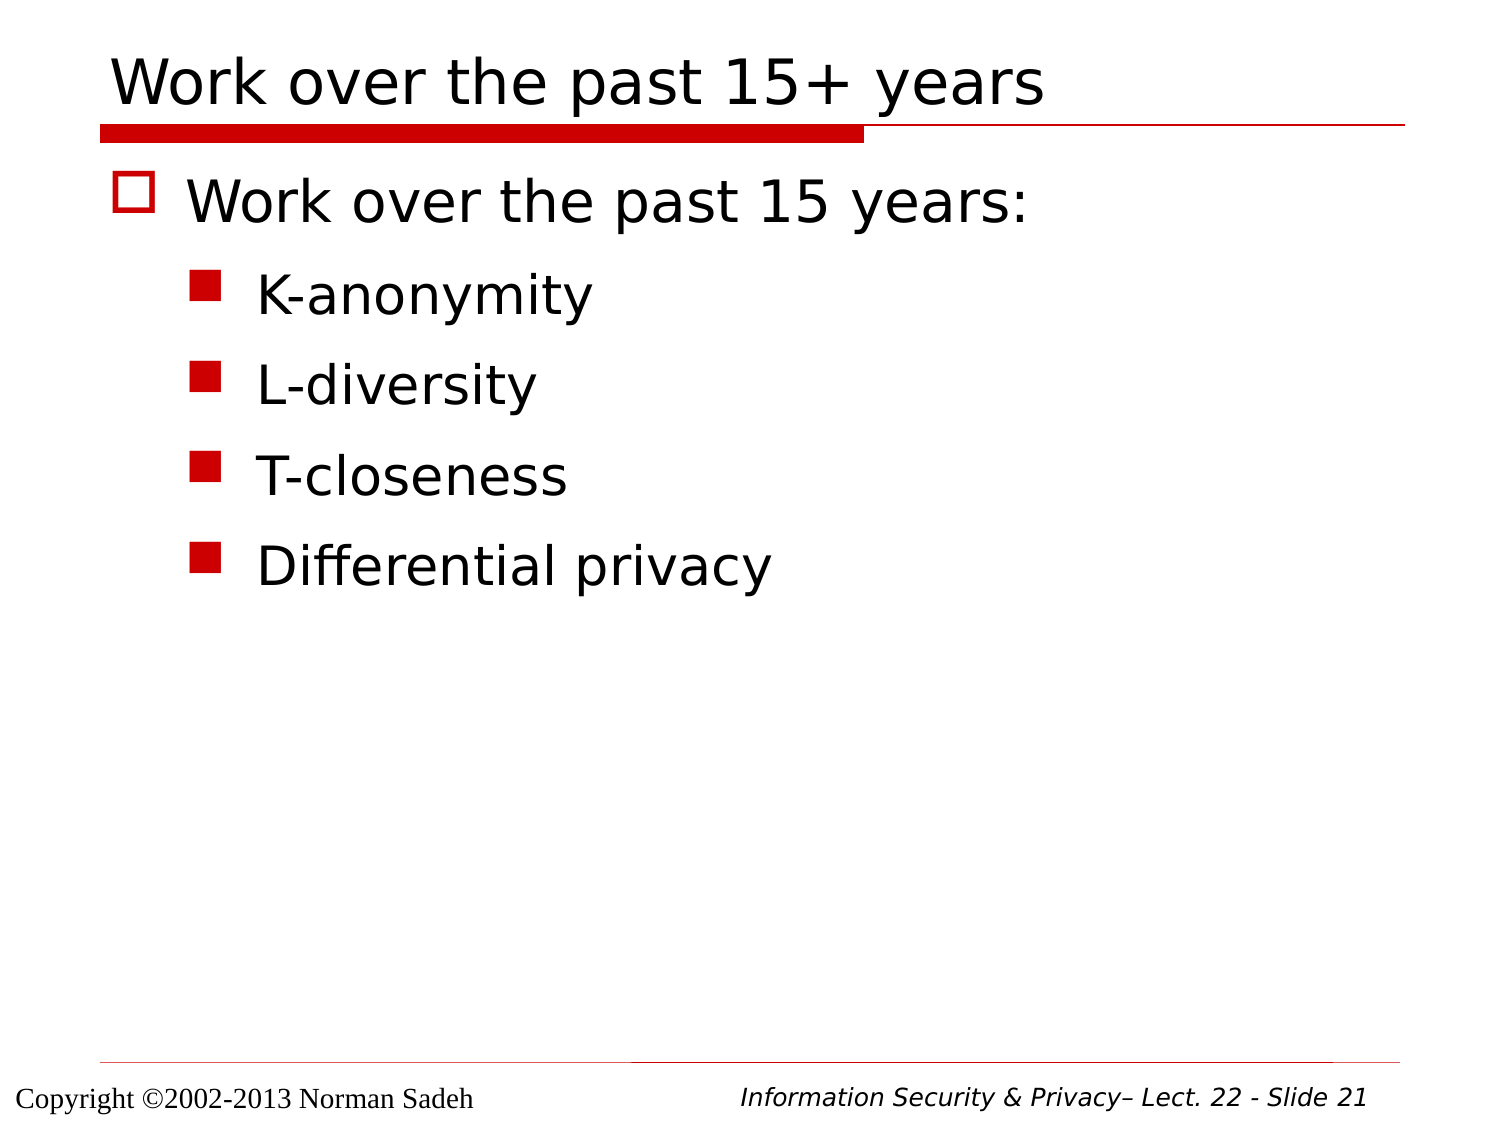

# Work over the past 15+ years
Work over the past 15 years:
K-anonymity
L-diversity
T-closeness
Differential privacy